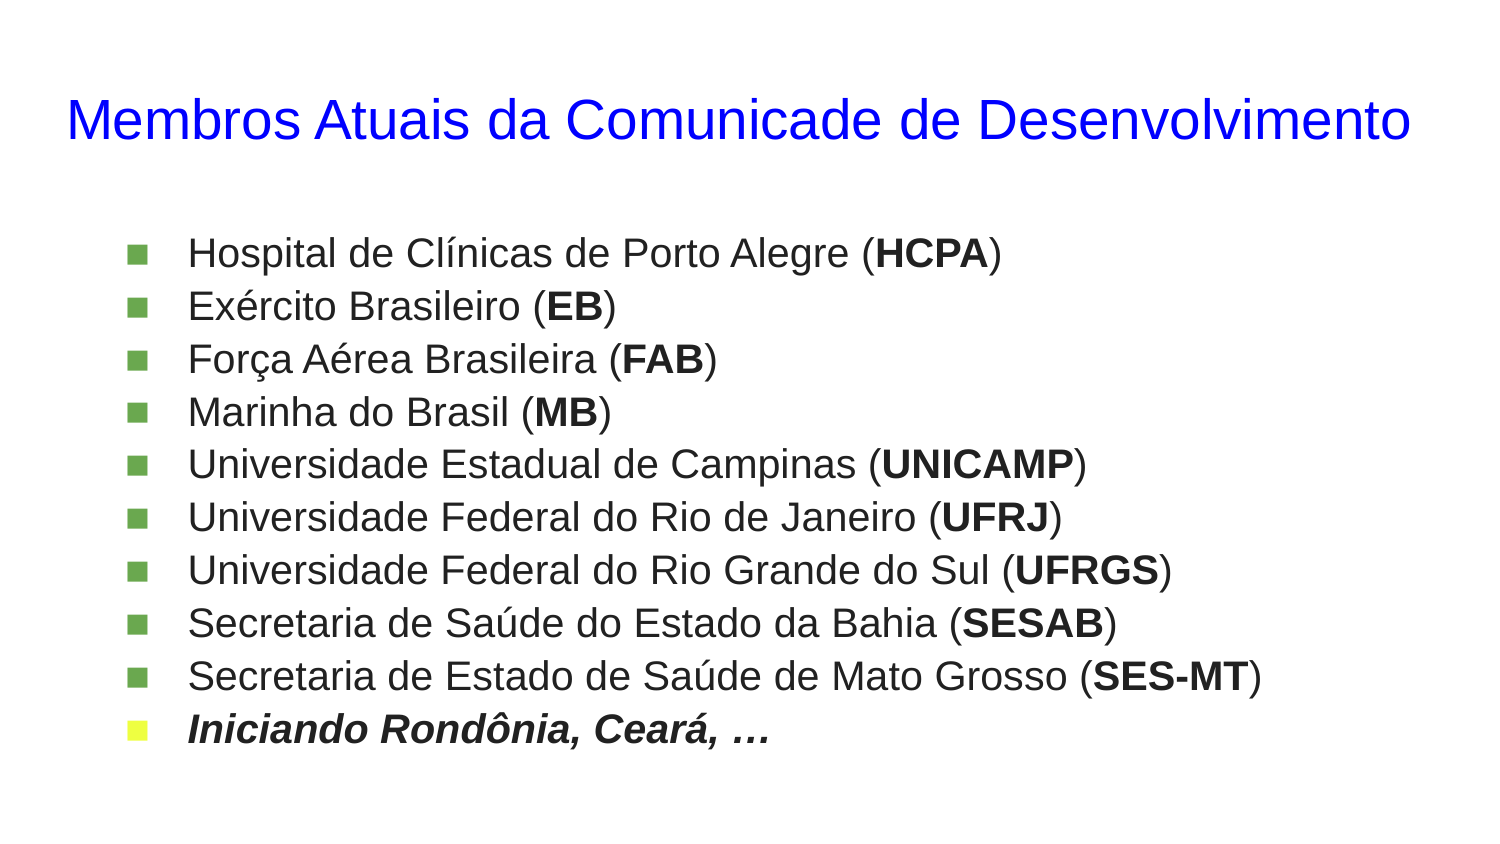

# Membros Atuais da Comunicade de Desenvolvimento
Hospital de Clínicas de Porto Alegre (HCPA)
Exército Brasileiro (EB)
Força Aérea Brasileira (FAB)
Marinha do Brasil (MB)
Universidade Estadual de Campinas (UNICAMP)
Universidade Federal do Rio de Janeiro (UFRJ)
Universidade Federal do Rio Grande do Sul (UFRGS)
Secretaria de Saúde do Estado da Bahia (SESAB)
Secretaria de Estado de Saúde de Mato Grosso (SES-MT)
Iniciando Rondônia, Ceará, …